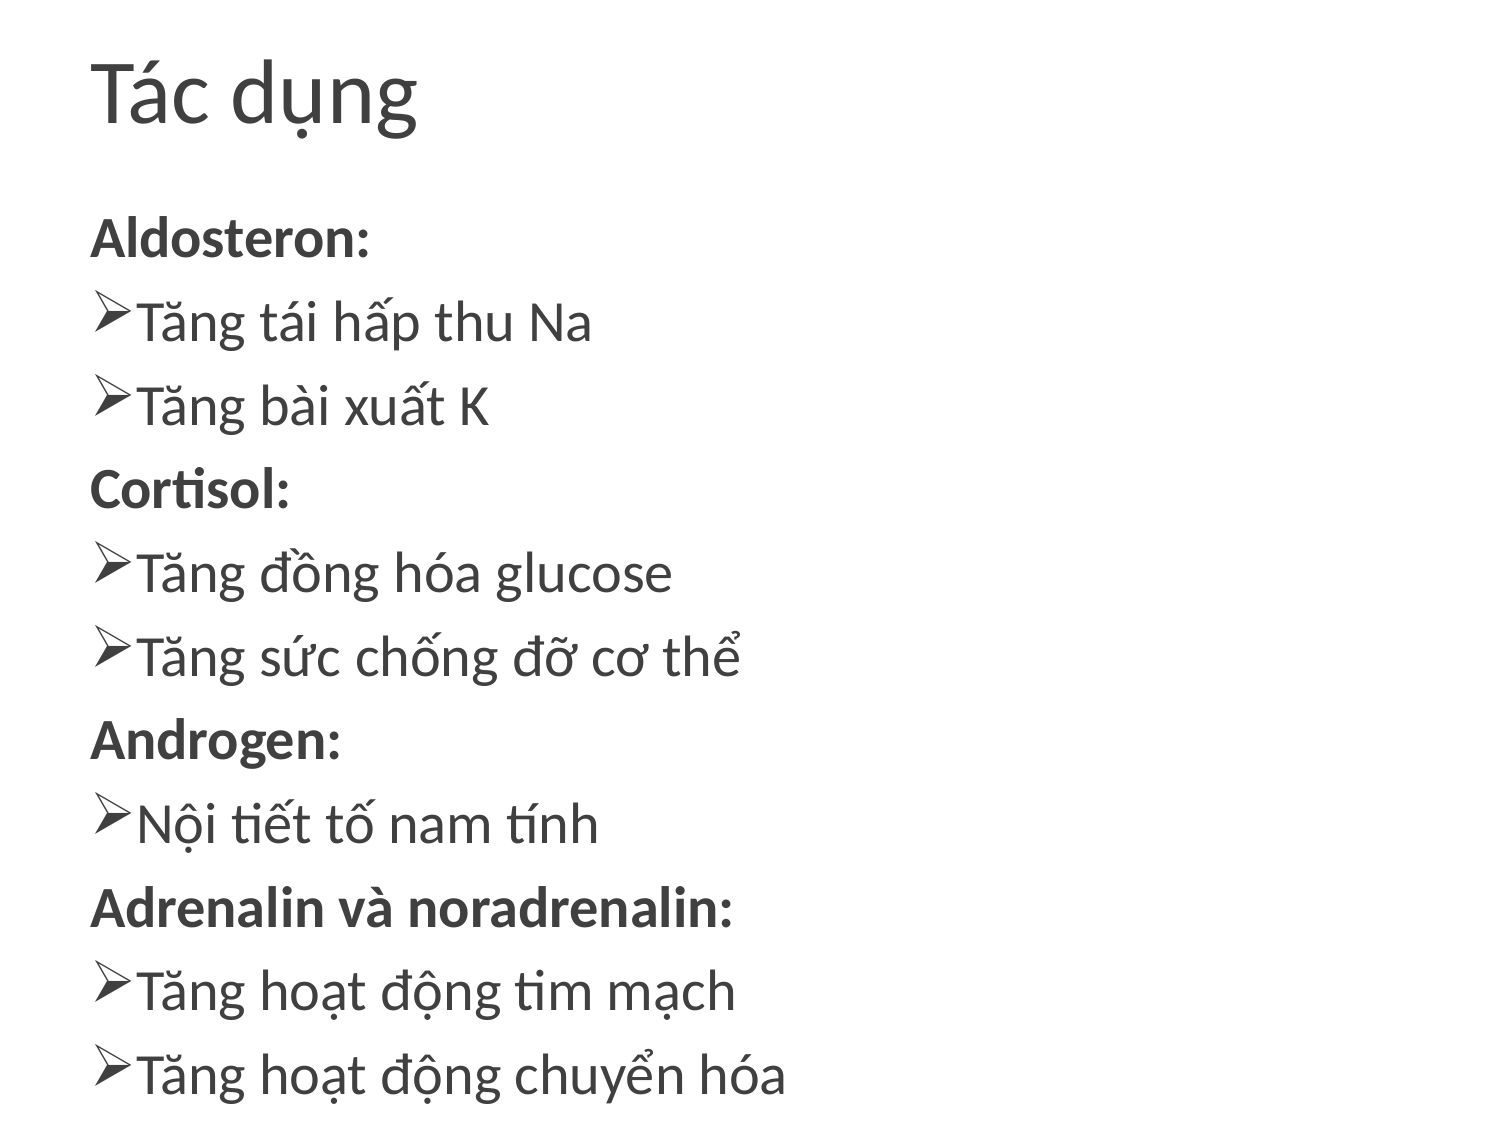

# Tác dụng
Aldosteron:
Tăng tái hấp thu Na
Tăng bài xuất K
Cortisol:
Tăng đồng hóa glucose
Tăng sức chống đỡ cơ thể
Androgen:
Nội tiết tố nam tính
Adrenalin và noradrenalin:
Tăng hoạt động tim mạch
Tăng hoạt động chuyển hóa